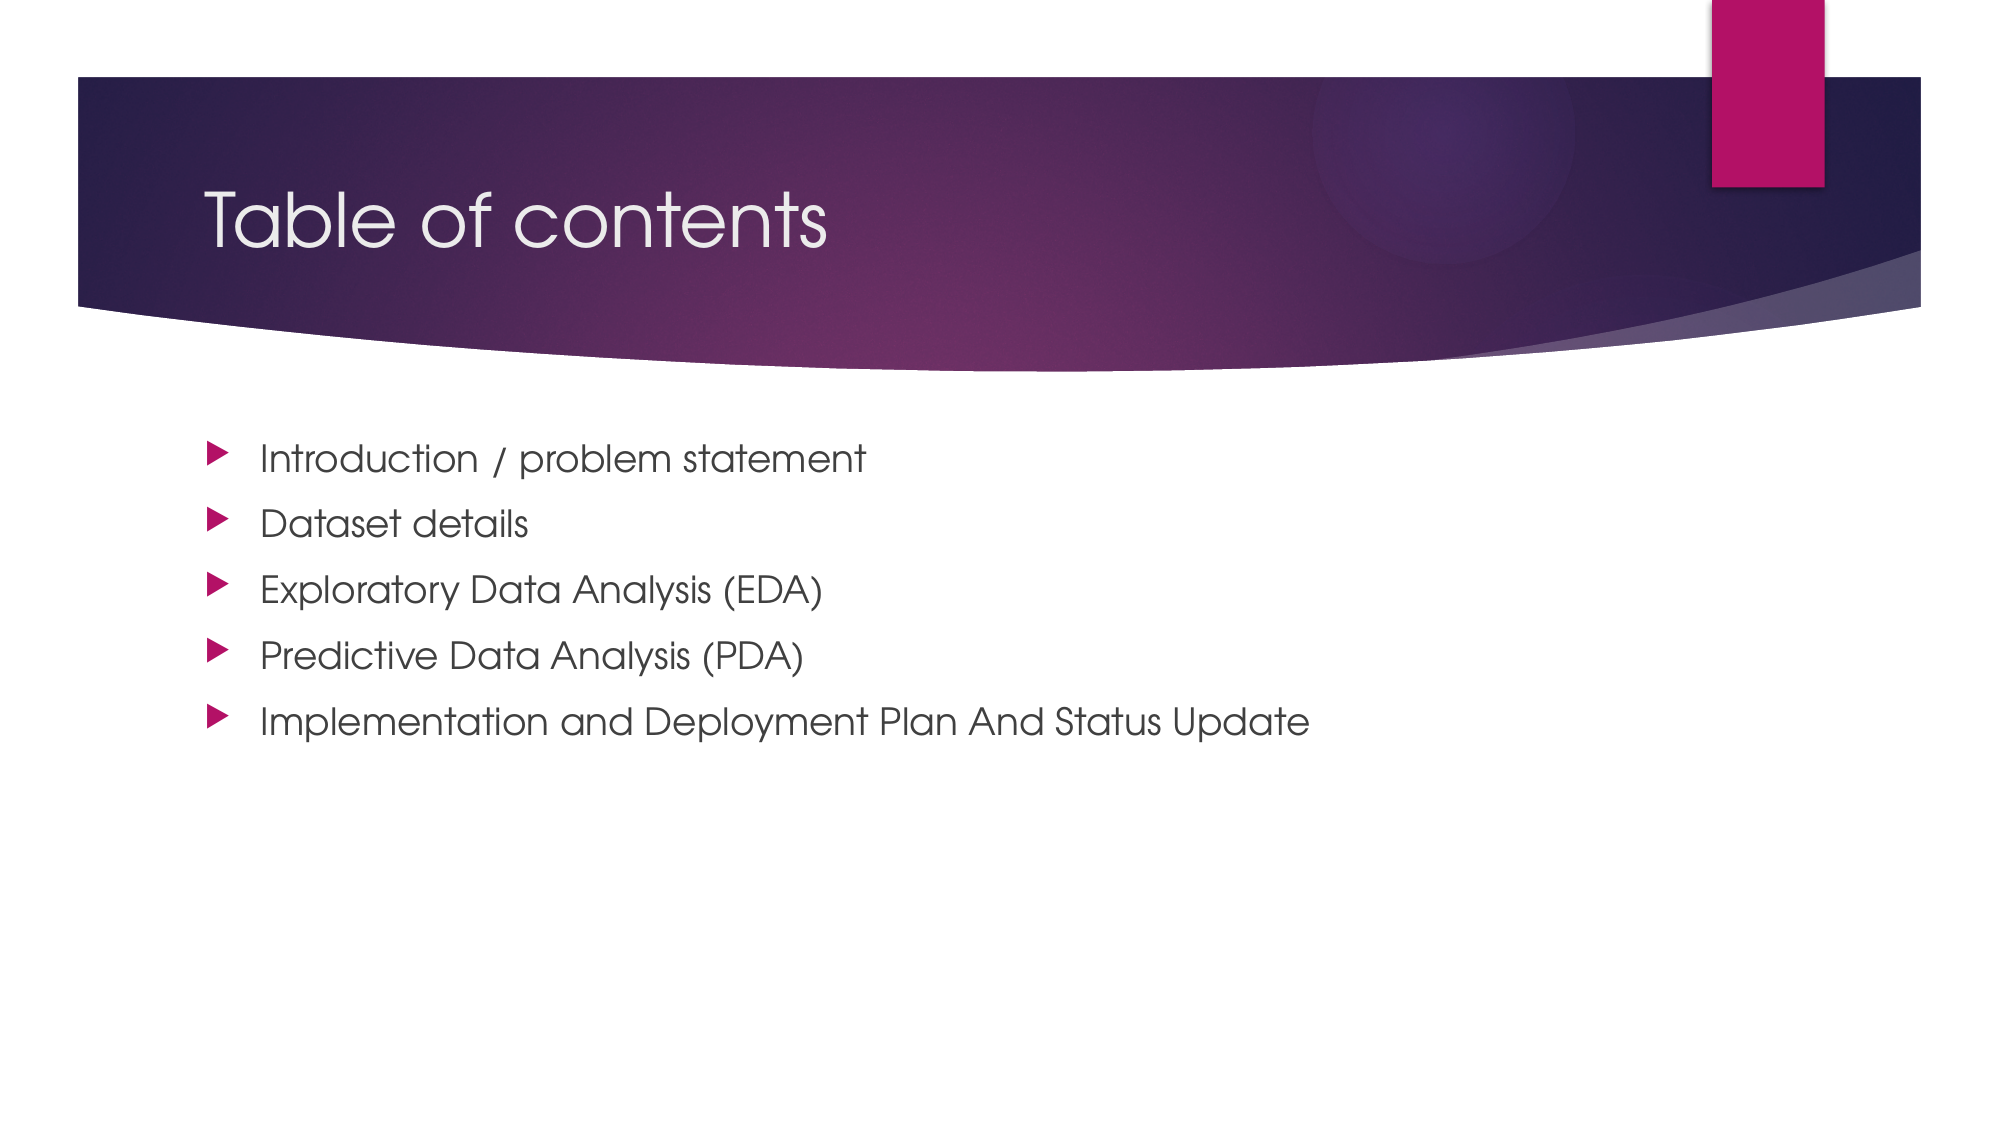

# Table of contents
Introduction / problem statement
Dataset details
Exploratory Data Analysis (EDA)
Predictive Data Analysis (PDA)
Implementation and Deployment Plan And Status Update